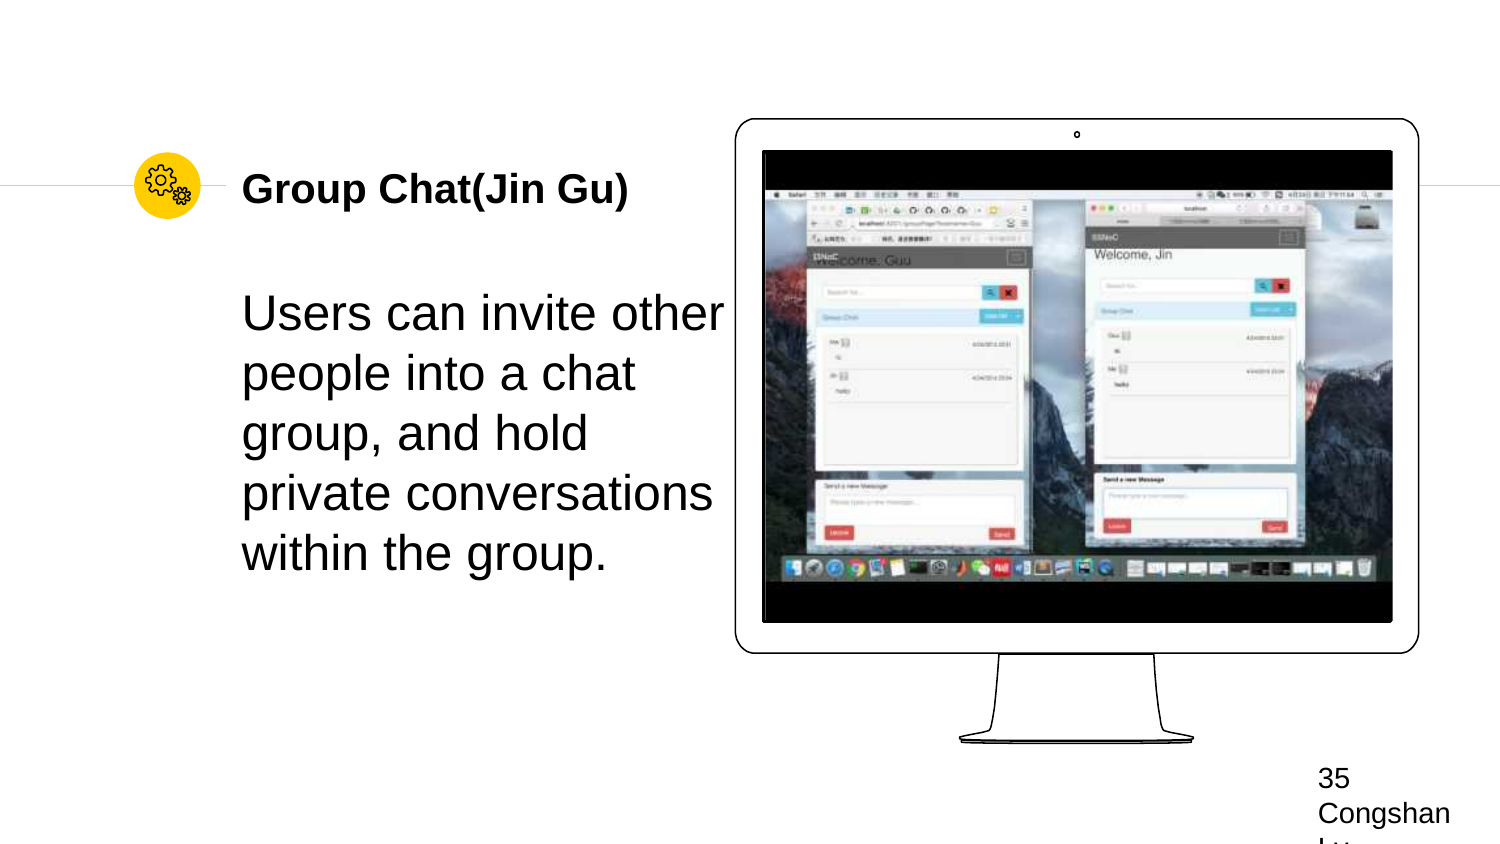

Place your screenshot here
# Group Chat(Jin Gu)

Users can invite other people into a chat group, and hold private conversations within the group.
35
Congshan Lv